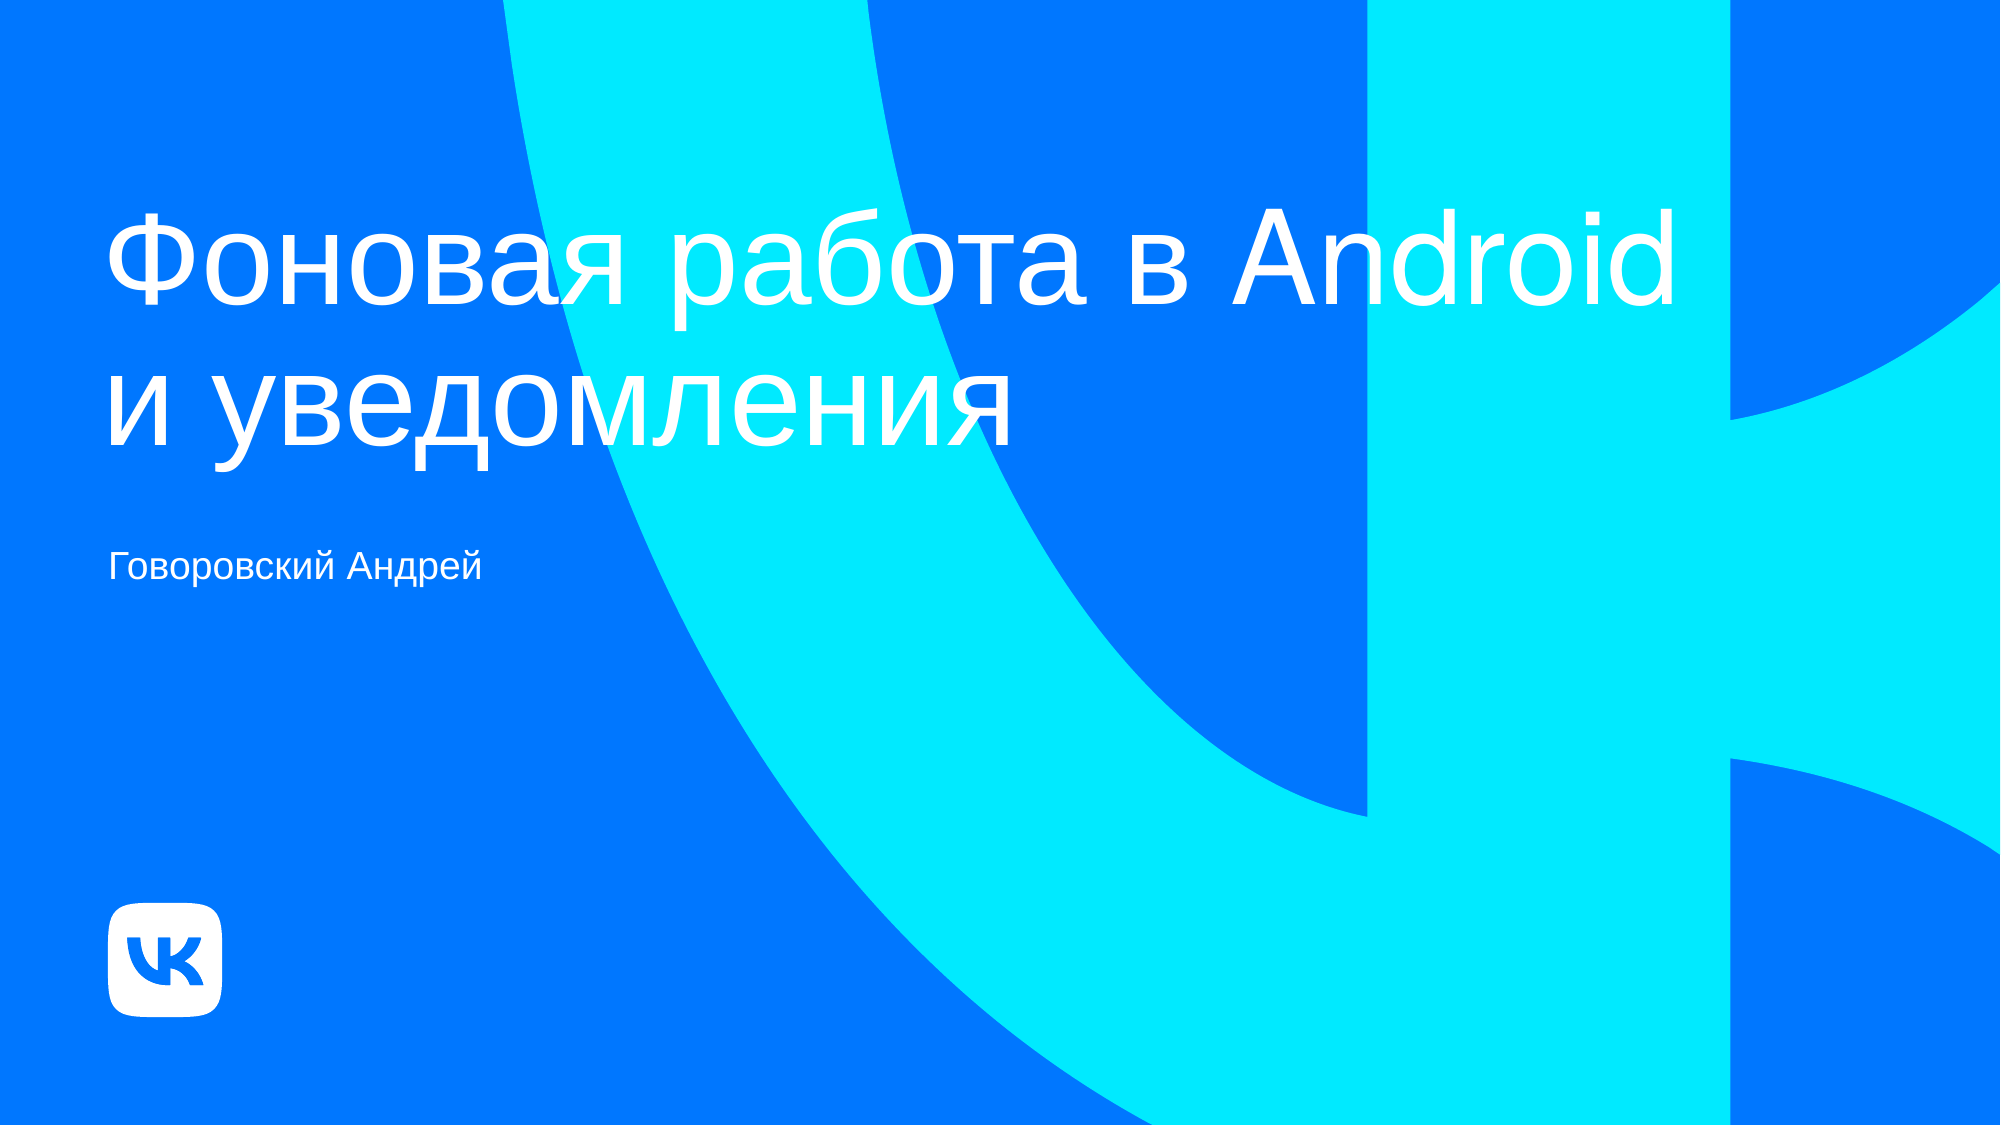

# Фоновая работа в Android и уведомления
Говоровский Андрей